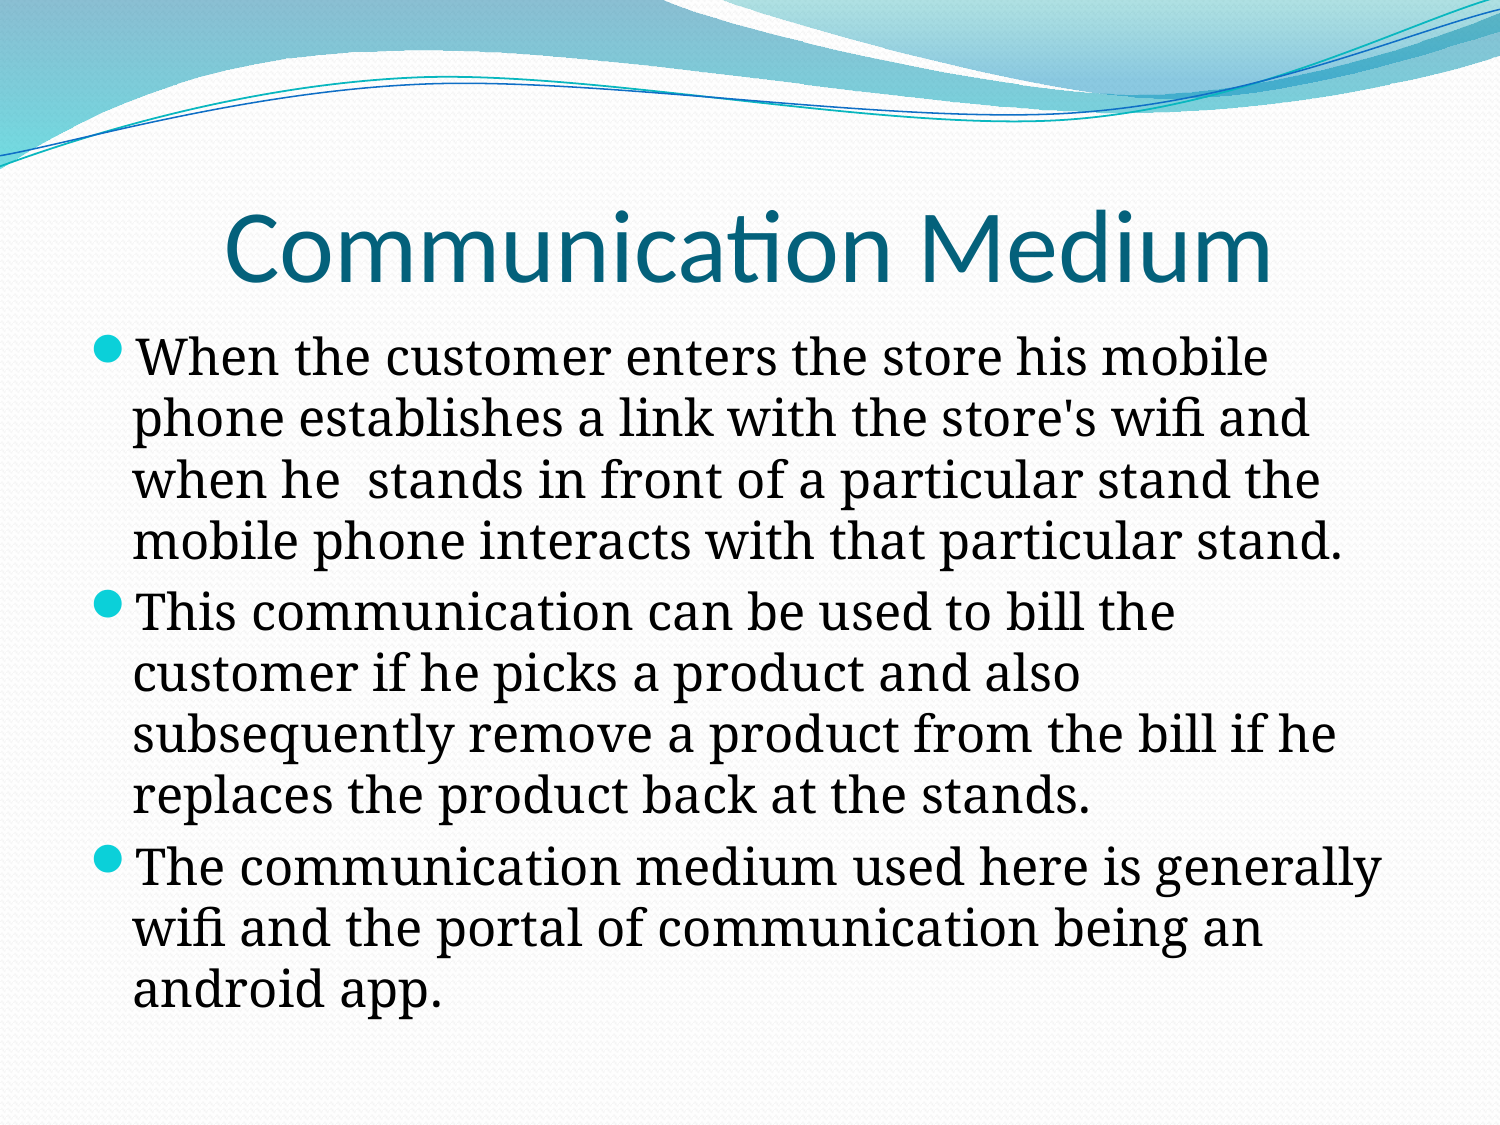

# Communication Medium
When the customer enters the store his mobile phone establishes a link with the store's wifi and when he  stands in front of a particular stand the mobile phone interacts with that particular stand.
This communication can be used to bill the customer if he picks a product and also subsequently remove a product from the bill if he replaces the product back at the stands.
The communication medium used here is generally wifi and the portal of communication being an android app.